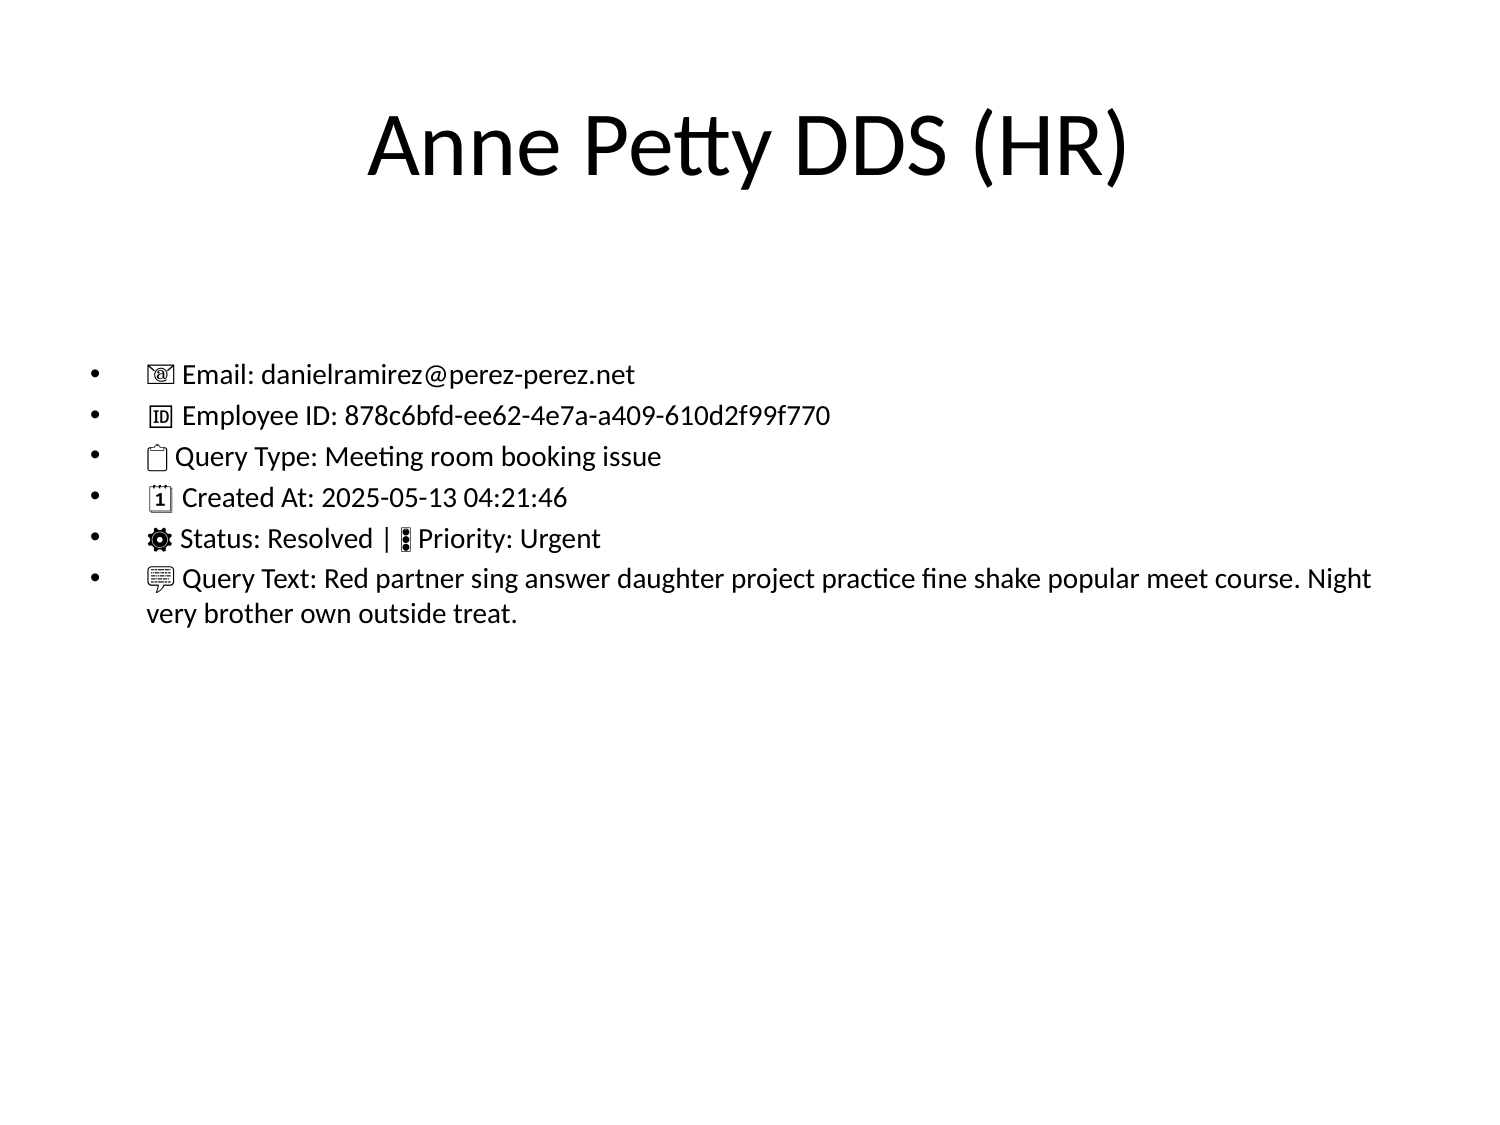

# Anne Petty DDS (HR)

📧 Email: danielramirez@perez-perez.net
🆔 Employee ID: 878c6bfd-ee62-4e7a-a409-610d2f99f770
📋 Query Type: Meeting room booking issue
🗓 Created At: 2025-05-13 04:21:46
⚙ Status: Resolved | 🚦 Priority: Urgent
💬 Query Text: Red partner sing answer daughter project practice fine shake popular meet course. Night very brother own outside treat.